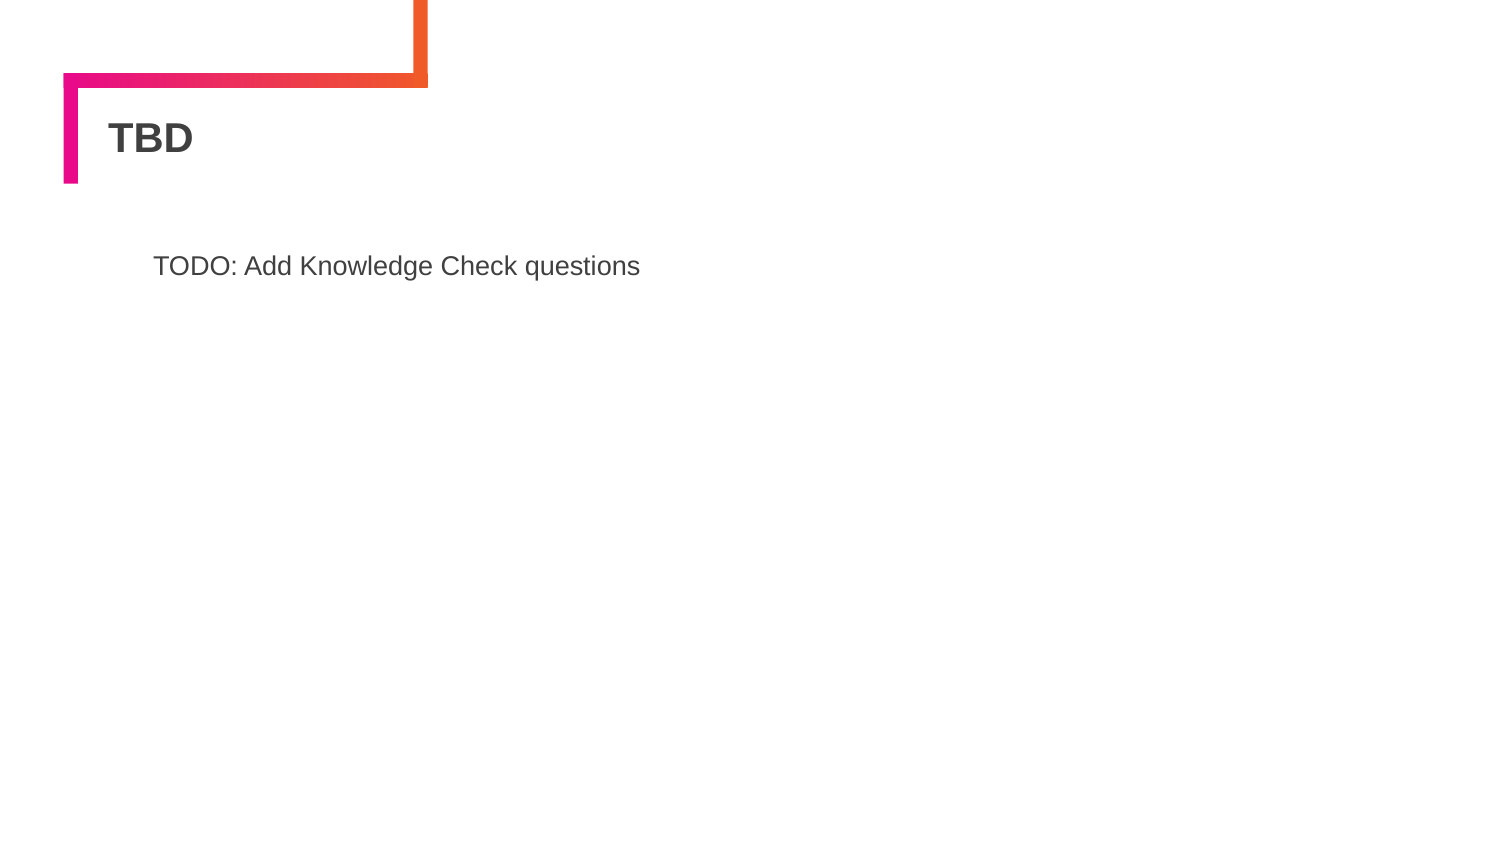

# TBD

TODO: Add Knowledge Check questions